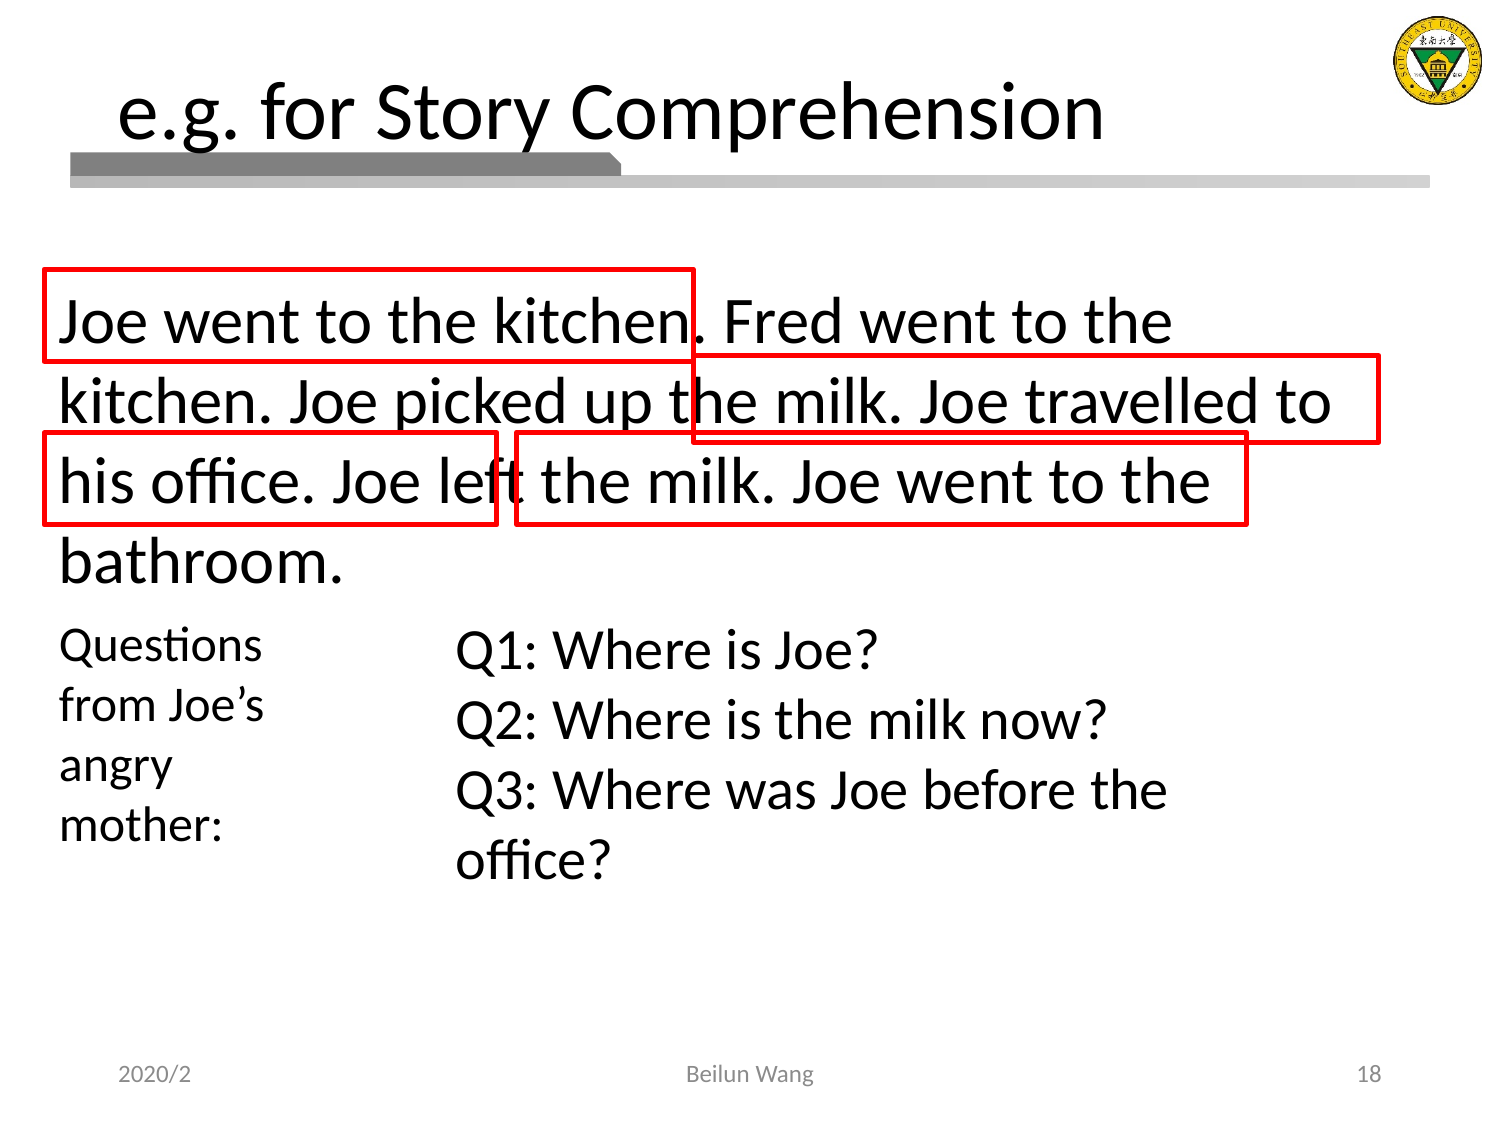

# e.g. for Story Comprehension
Joe went to the kitchen. Fred went to the kitchen. Joe picked up the milk. Joe travelled to his office. Joe left the milk. Joe went to the bathroom.

Questions from Joe’s angry mother:
Q1: Where is Joe?
Q2: Where is the milk now?
Q3: Where was Joe before the office?
2020/2
Beilun Wang
18